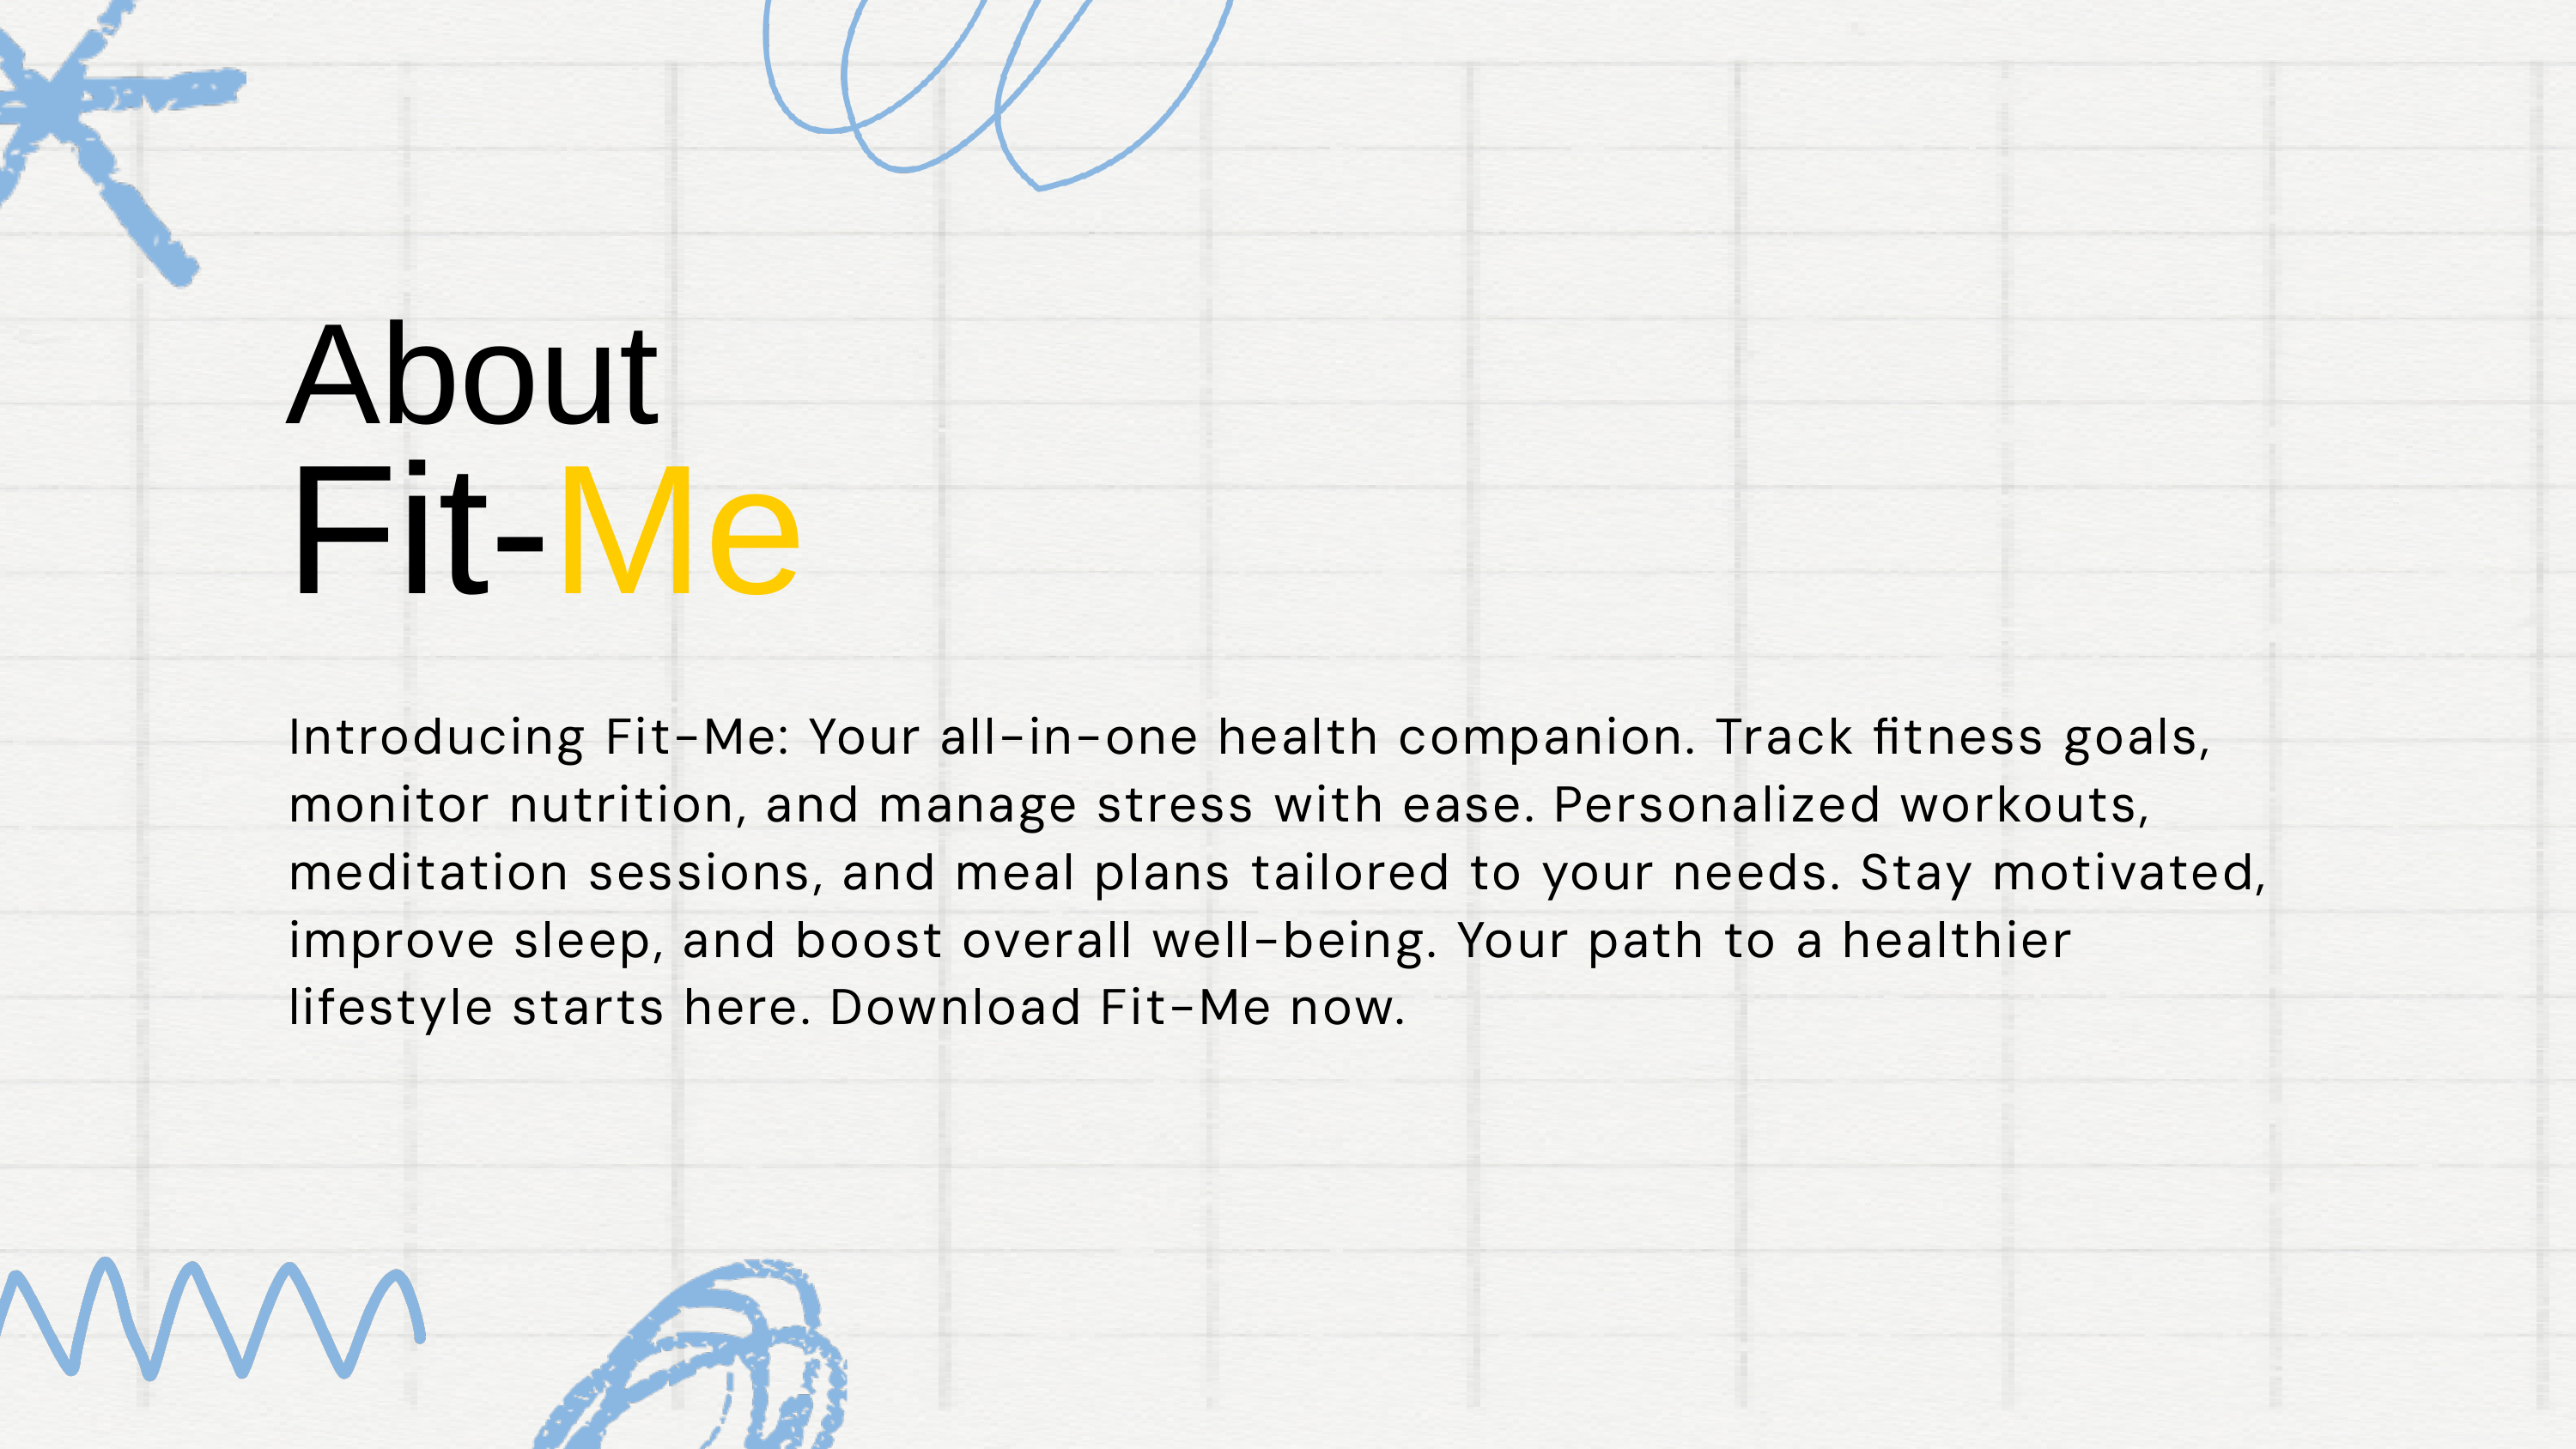

About
Fit-Me
Introducing Fit-Me: Your all-in-one health companion. Track fitness goals, monitor nutrition, and manage stress with ease. Personalized workouts, meditation sessions, and meal plans tailored to your needs. Stay motivated, improve sleep, and boost overall well-being. Your path to a healthier lifestyle starts here. Download Fit-Me now.